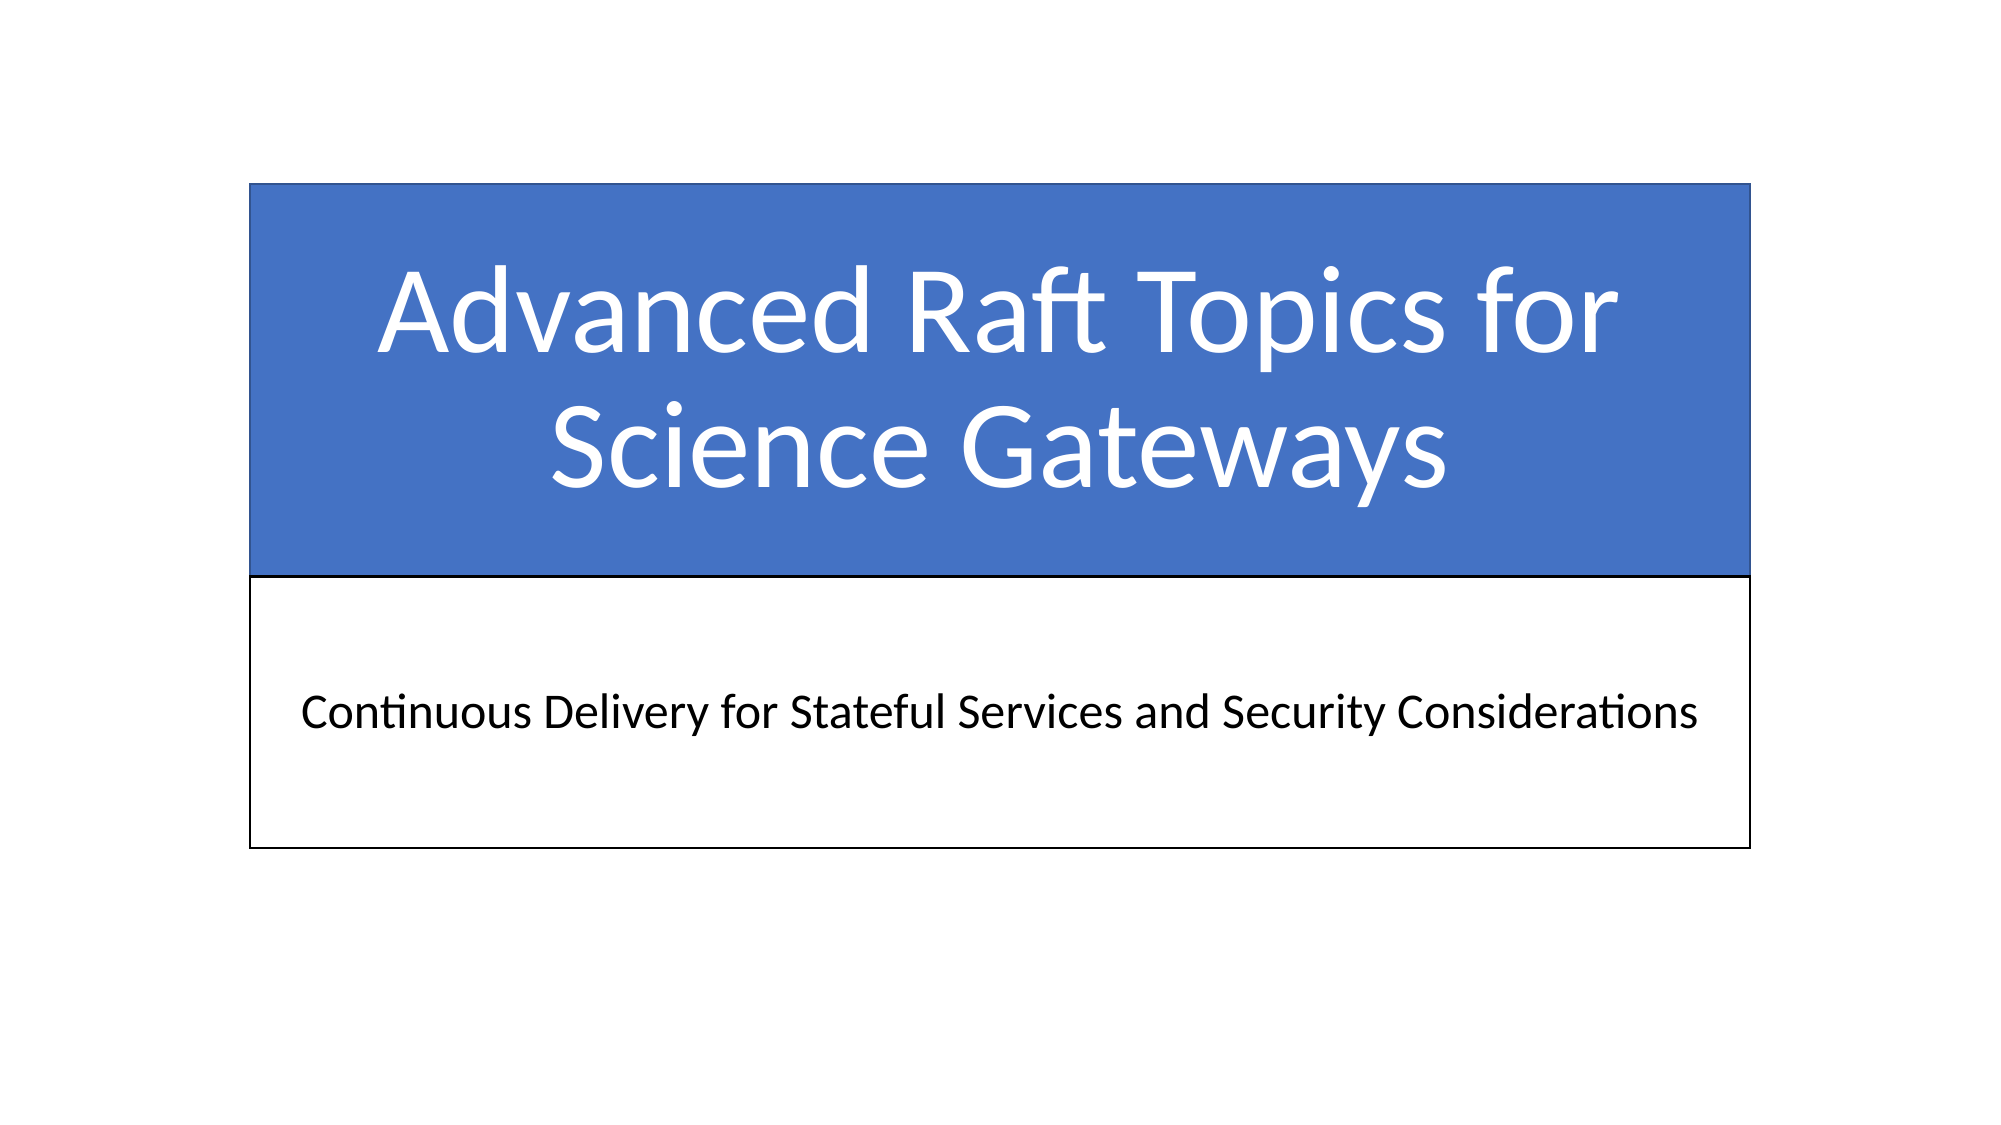

# Advanced Raft Topics for Science Gateways
Continuous Delivery for Stateful Services and Security Considerations